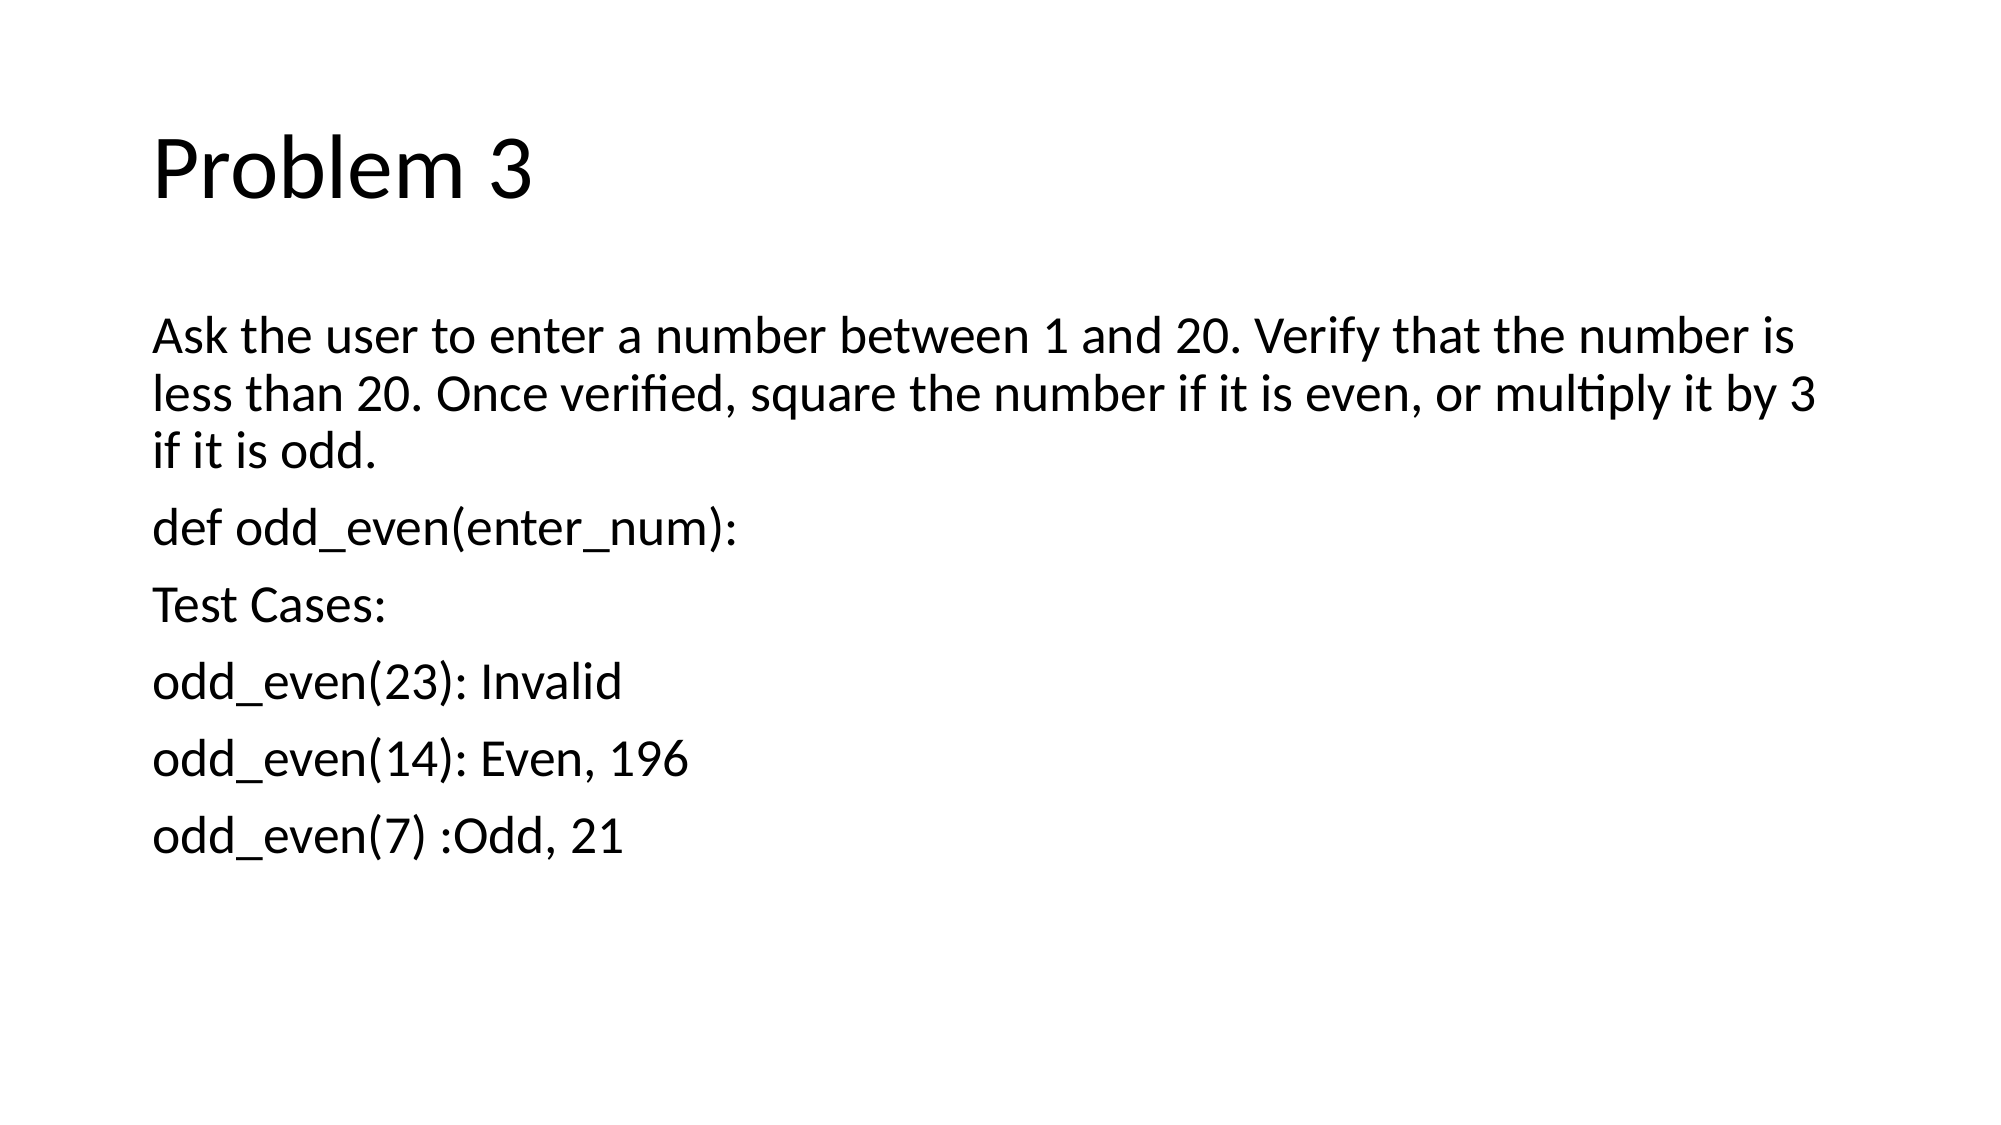

# Problem 3
Ask the user to enter a number between 1 and 20. Verify that the number is less than 20. Once verified, square the number if it is even, or multiply it by 3 if it is odd.
﻿def odd_even(enter_num):
Test Cases:
﻿odd_even(23): Invalid
odd_even(14): Even, 196
odd_even(7) :Odd, 21